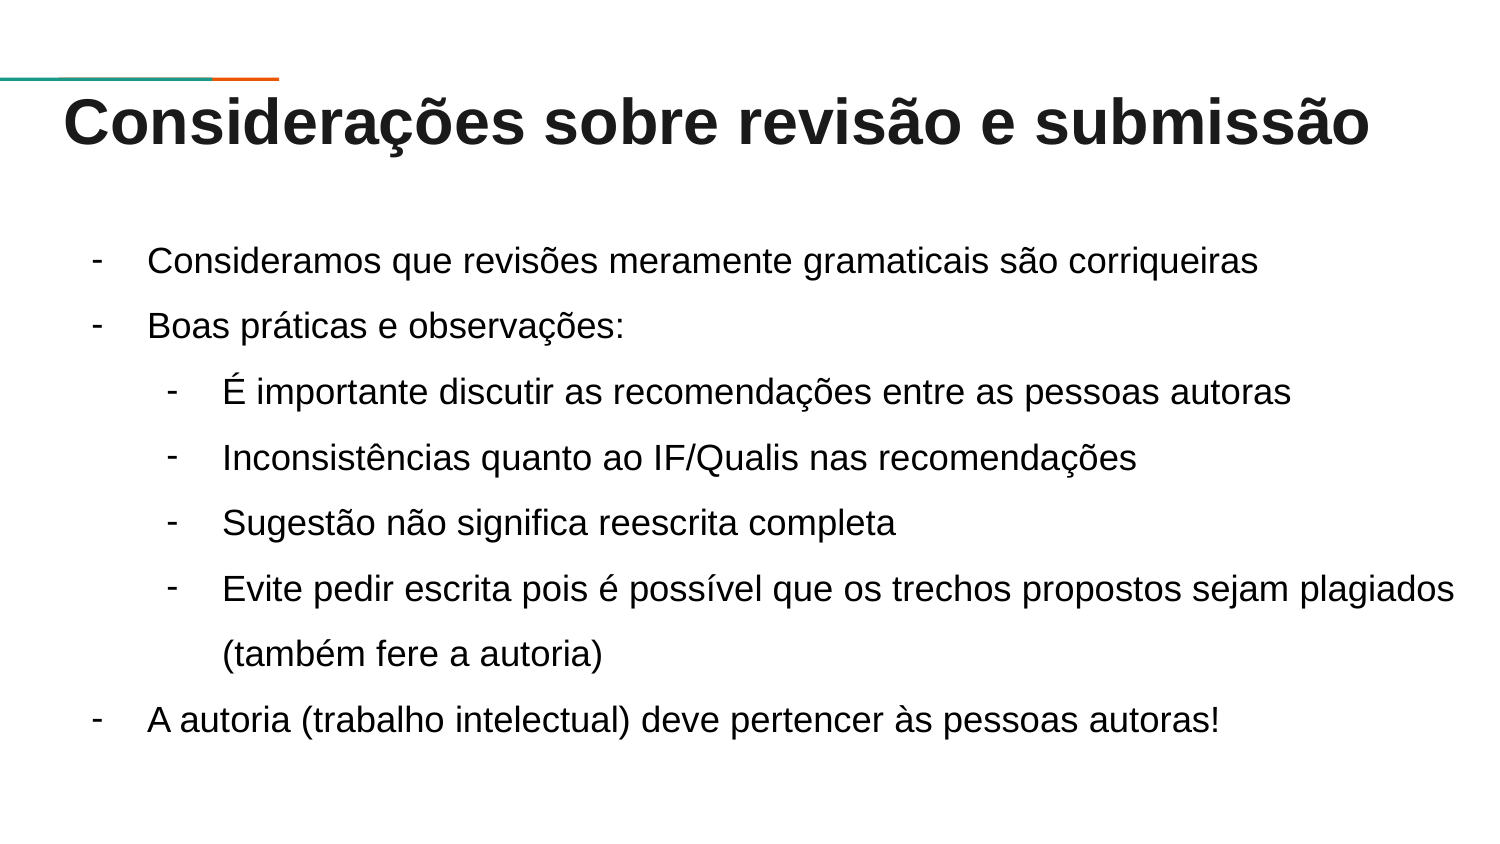

# Considerações sobre revisão e submissão
Consideramos que revisões meramente gramaticais são corriqueiras
Boas práticas e observações:
É importante discutir as recomendações entre as pessoas autoras
Inconsistências quanto ao IF/Qualis nas recomendações
Sugestão não significa reescrita completa
Evite pedir escrita pois é possível que os trechos propostos sejam plagiados (também fere a autoria)
A autoria (trabalho intelectual) deve pertencer às pessoas autoras!